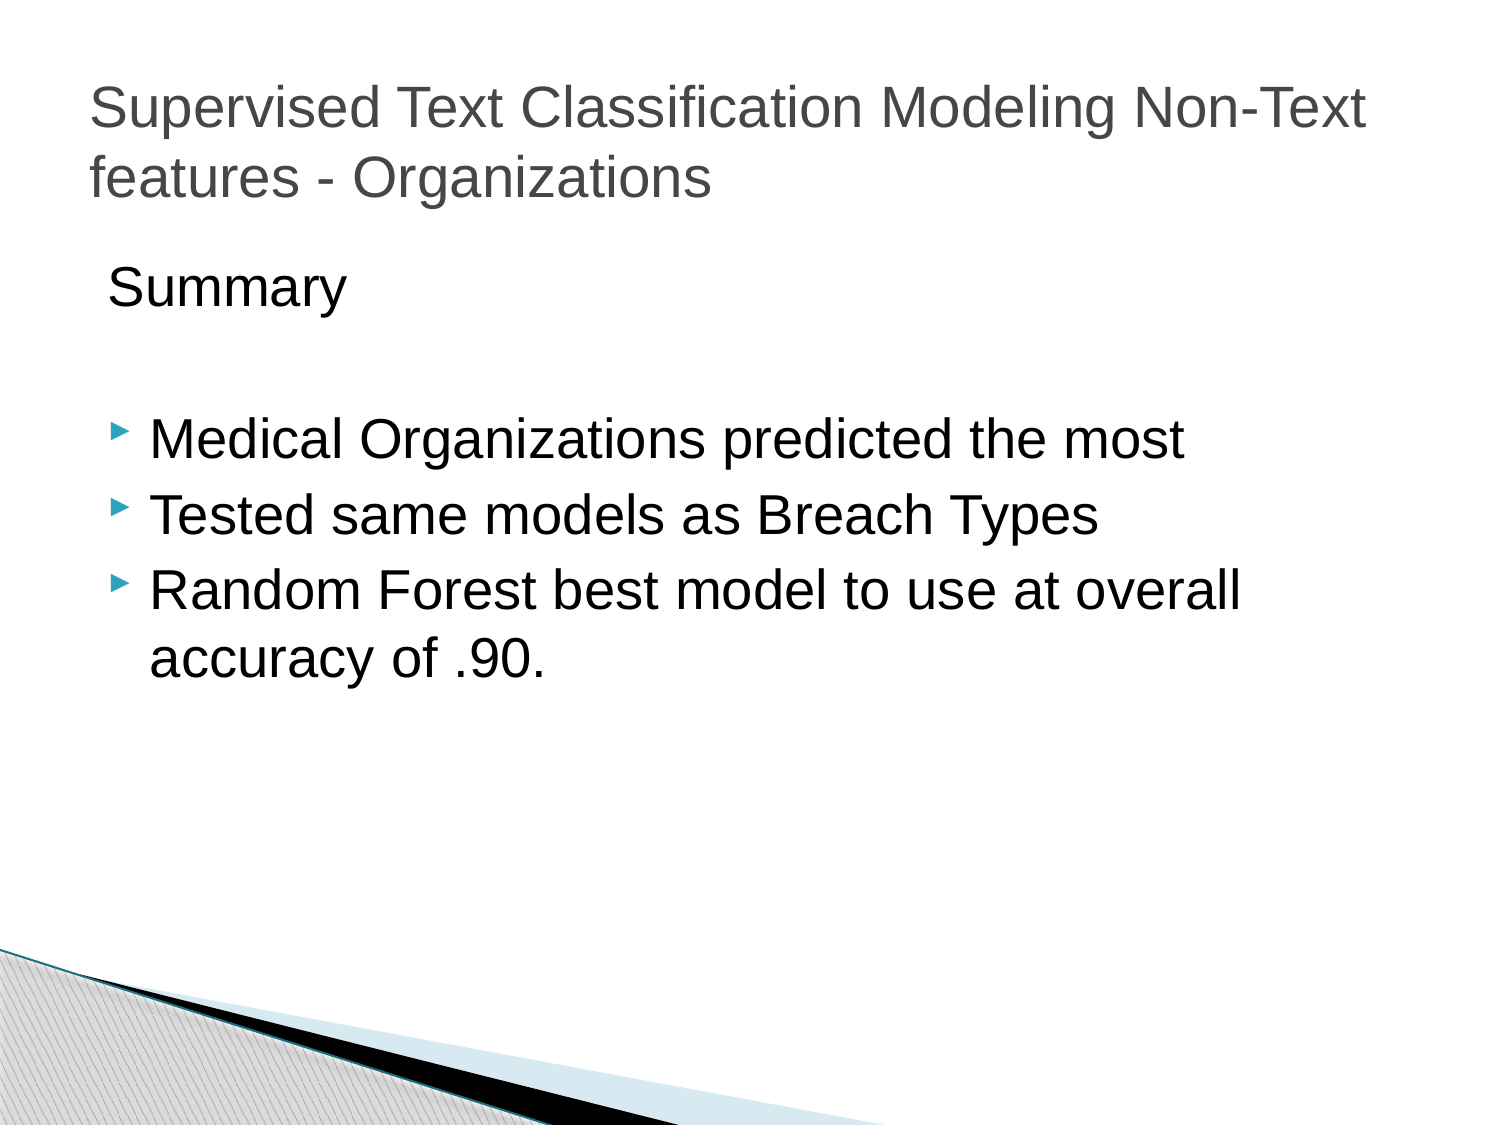

# Supervised Text Classification Modeling Non-Text features - Organizations
Summary

Medical Organizations predicted the most
Tested same models as Breach Types
Random Forest best model to use at overall accuracy of .90.